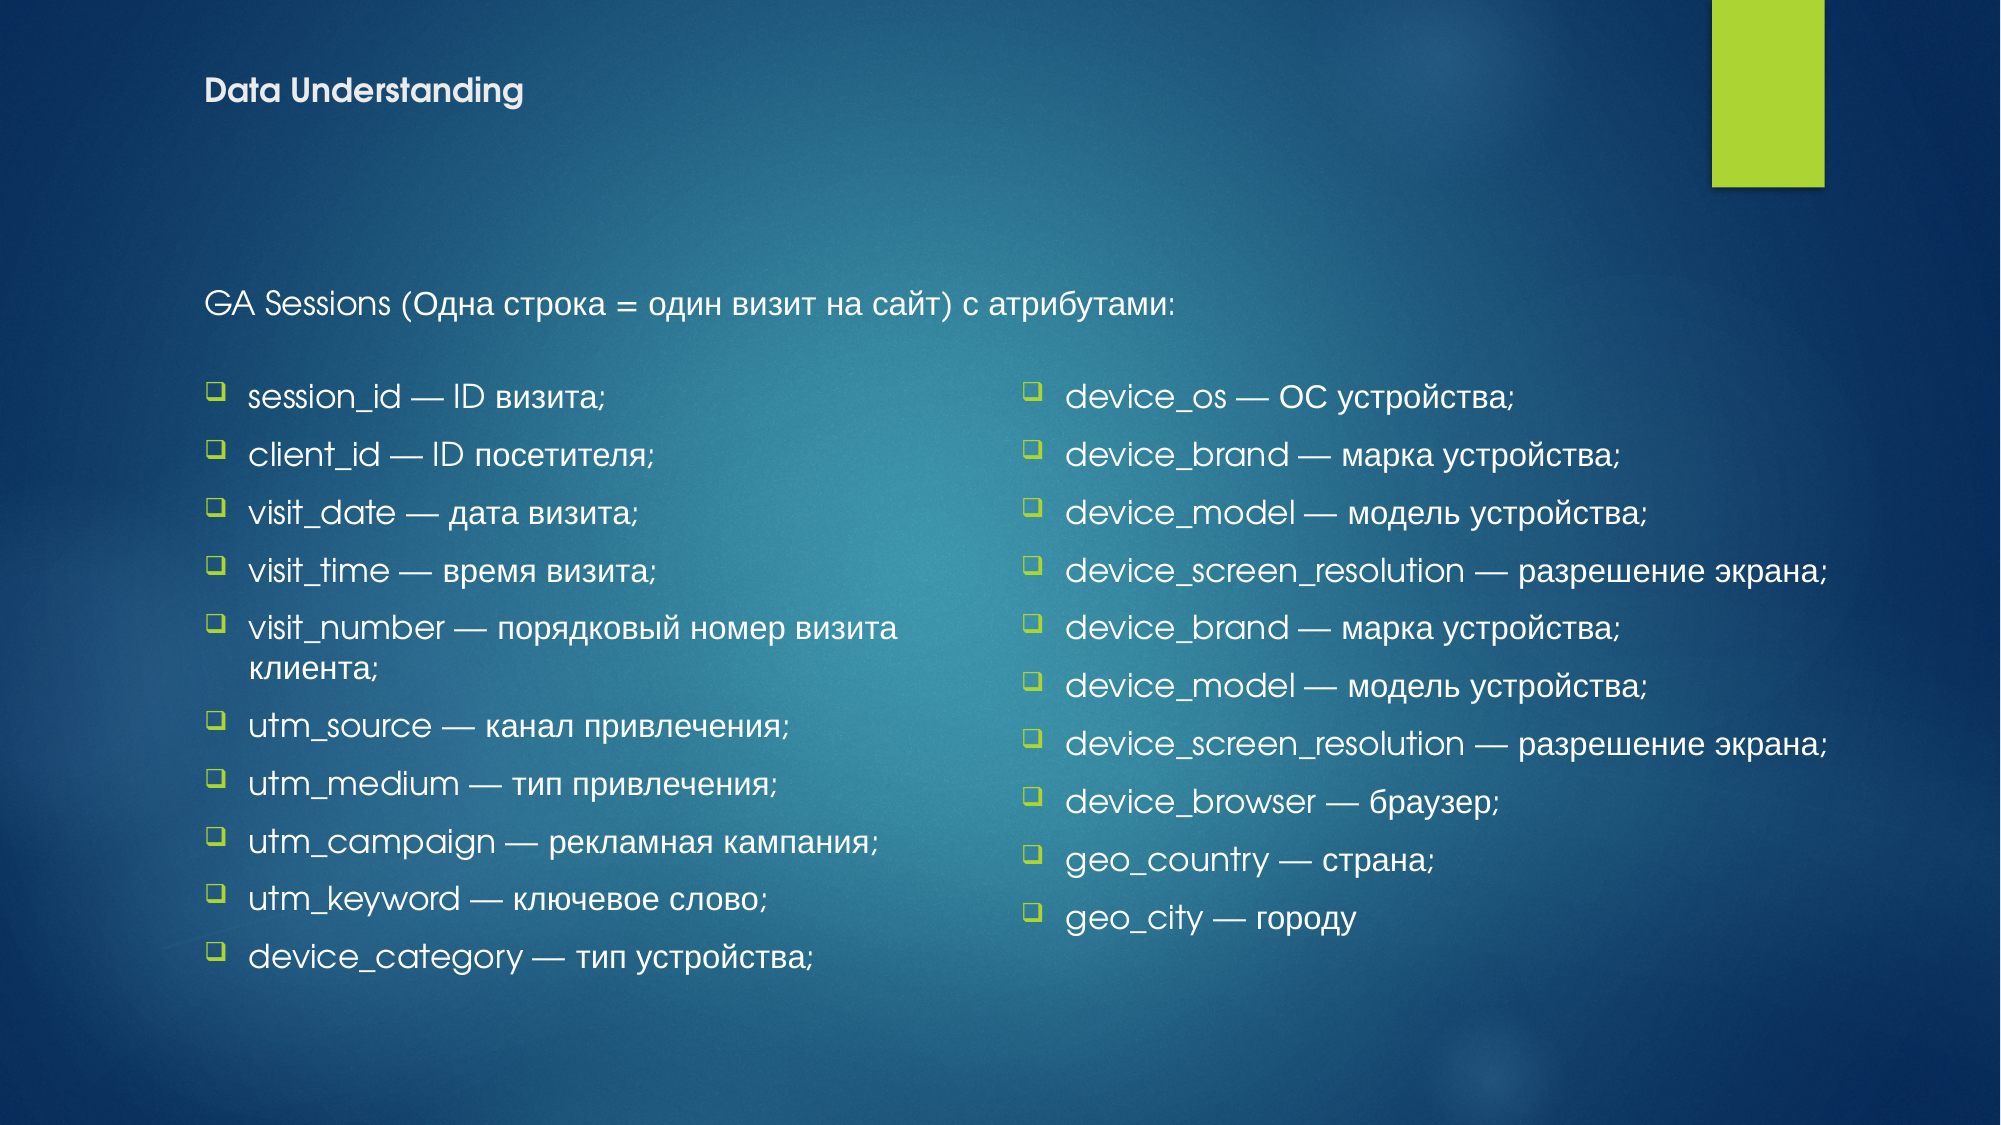

# Data Understanding
GA Sessions (Одна строка = один визит на сайт) с атрибутами:
session_id — ID визита;
client_id — ID посетителя;
visit_date — дата визита;
visit_time — время визита;
visit_number — порядковый номер визита клиента;
utm_source — канал привлечения;
utm_medium — тип привлечения;
utm_campaign — рекламная кампания;
utm_keyword — ключевое слово;
device_category — тип устройства;
device_os — ОС устройства;
device_brand — марка устройства;
device_model — модель устройства;
device_screen_resolution — разрешение экрана;
device_brand — марка устройства;
device_model — модель устройства;
device_screen_resolution — разрешение экрана;
device_browser — браузер;
geo_country — страна;
geo_city — городу